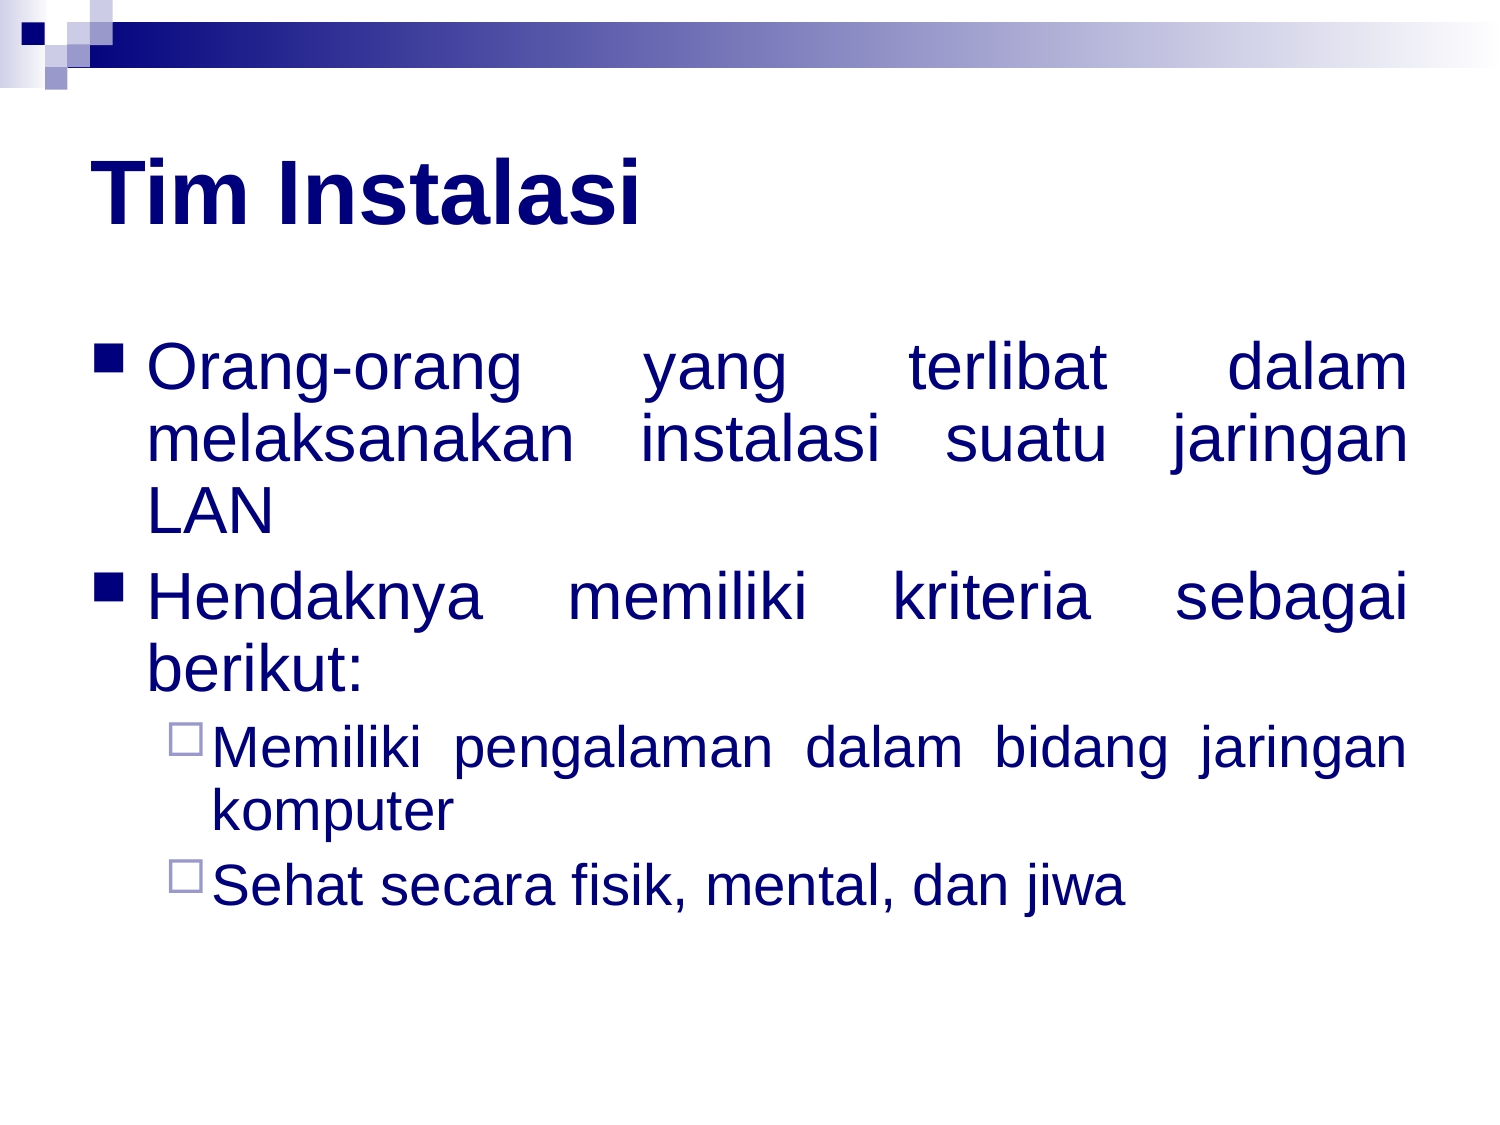

# Tim Instalasi
Orang-orang yang terlibat dalam melaksanakan instalasi suatu jaringan LAN
Hendaknya memiliki kriteria sebagai berikut:
Memiliki pengalaman dalam bidang jaringan komputer
Sehat secara fisik, mental, dan jiwa